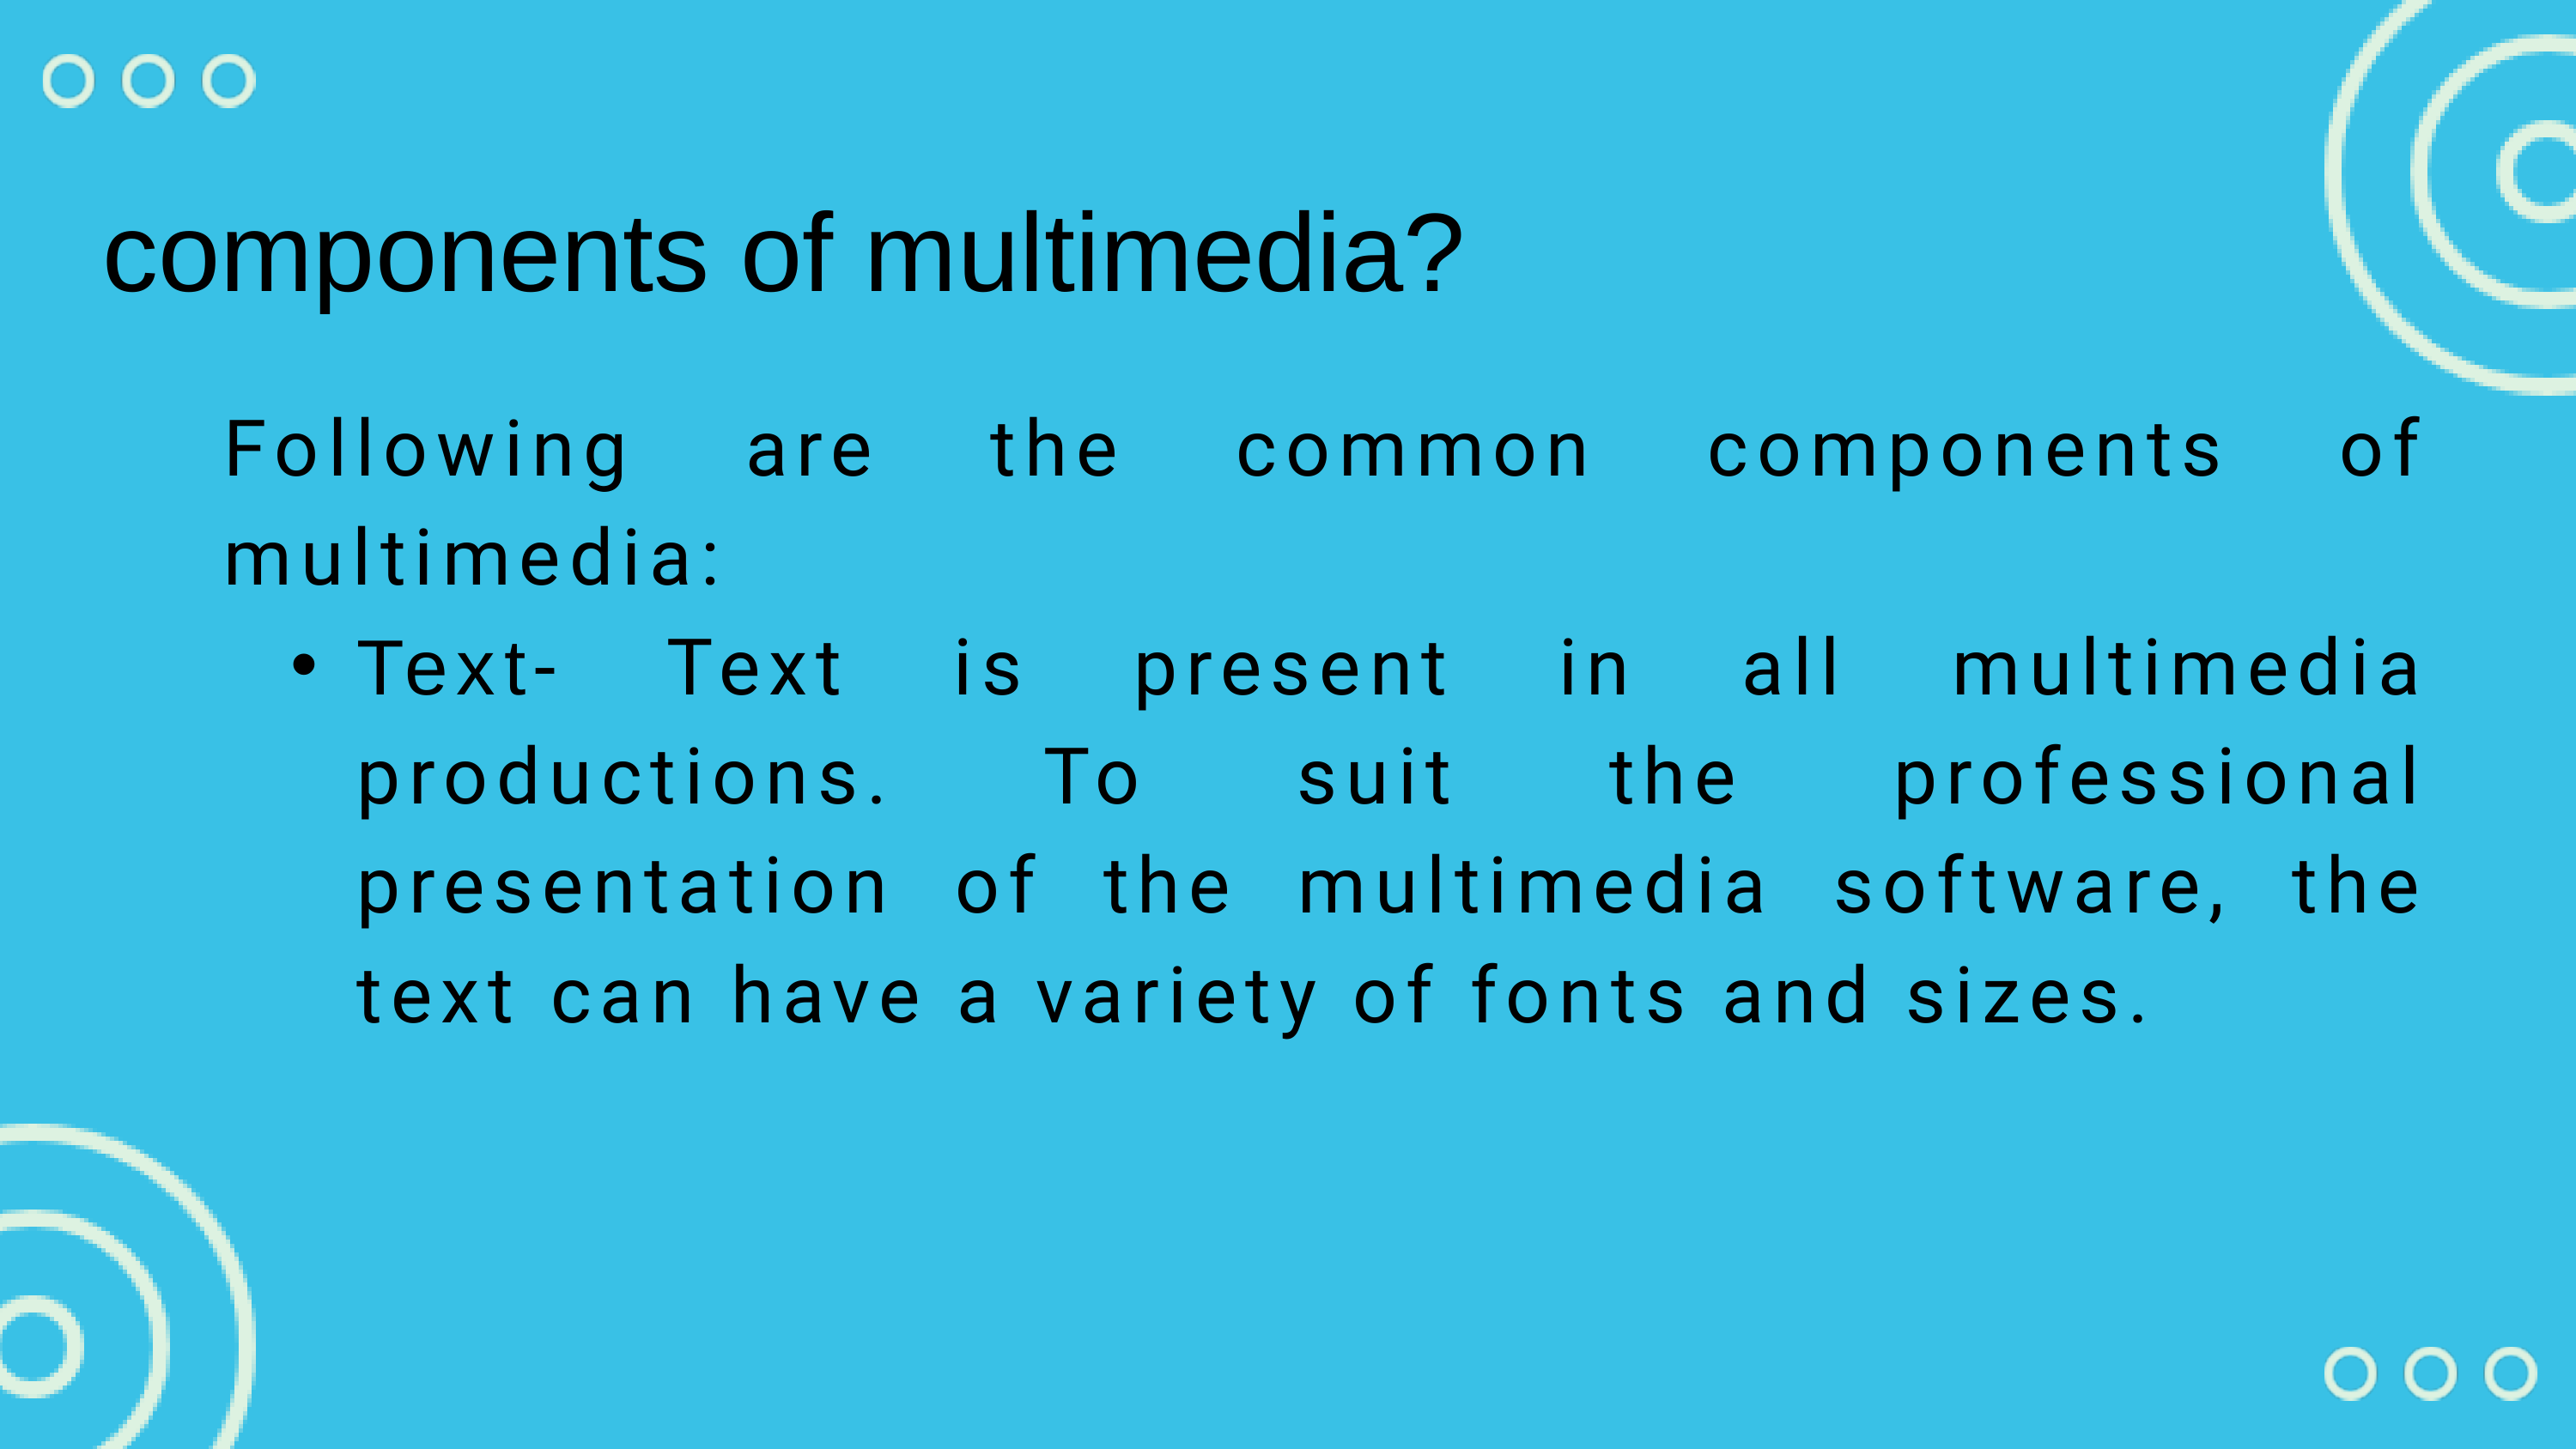

components of multimedia?
Following are the common components of multimedia:
Text- Text is present in all multimedia productions. To suit the professional presentation of the multimedia software, the text can have a variety of fonts and sizes.